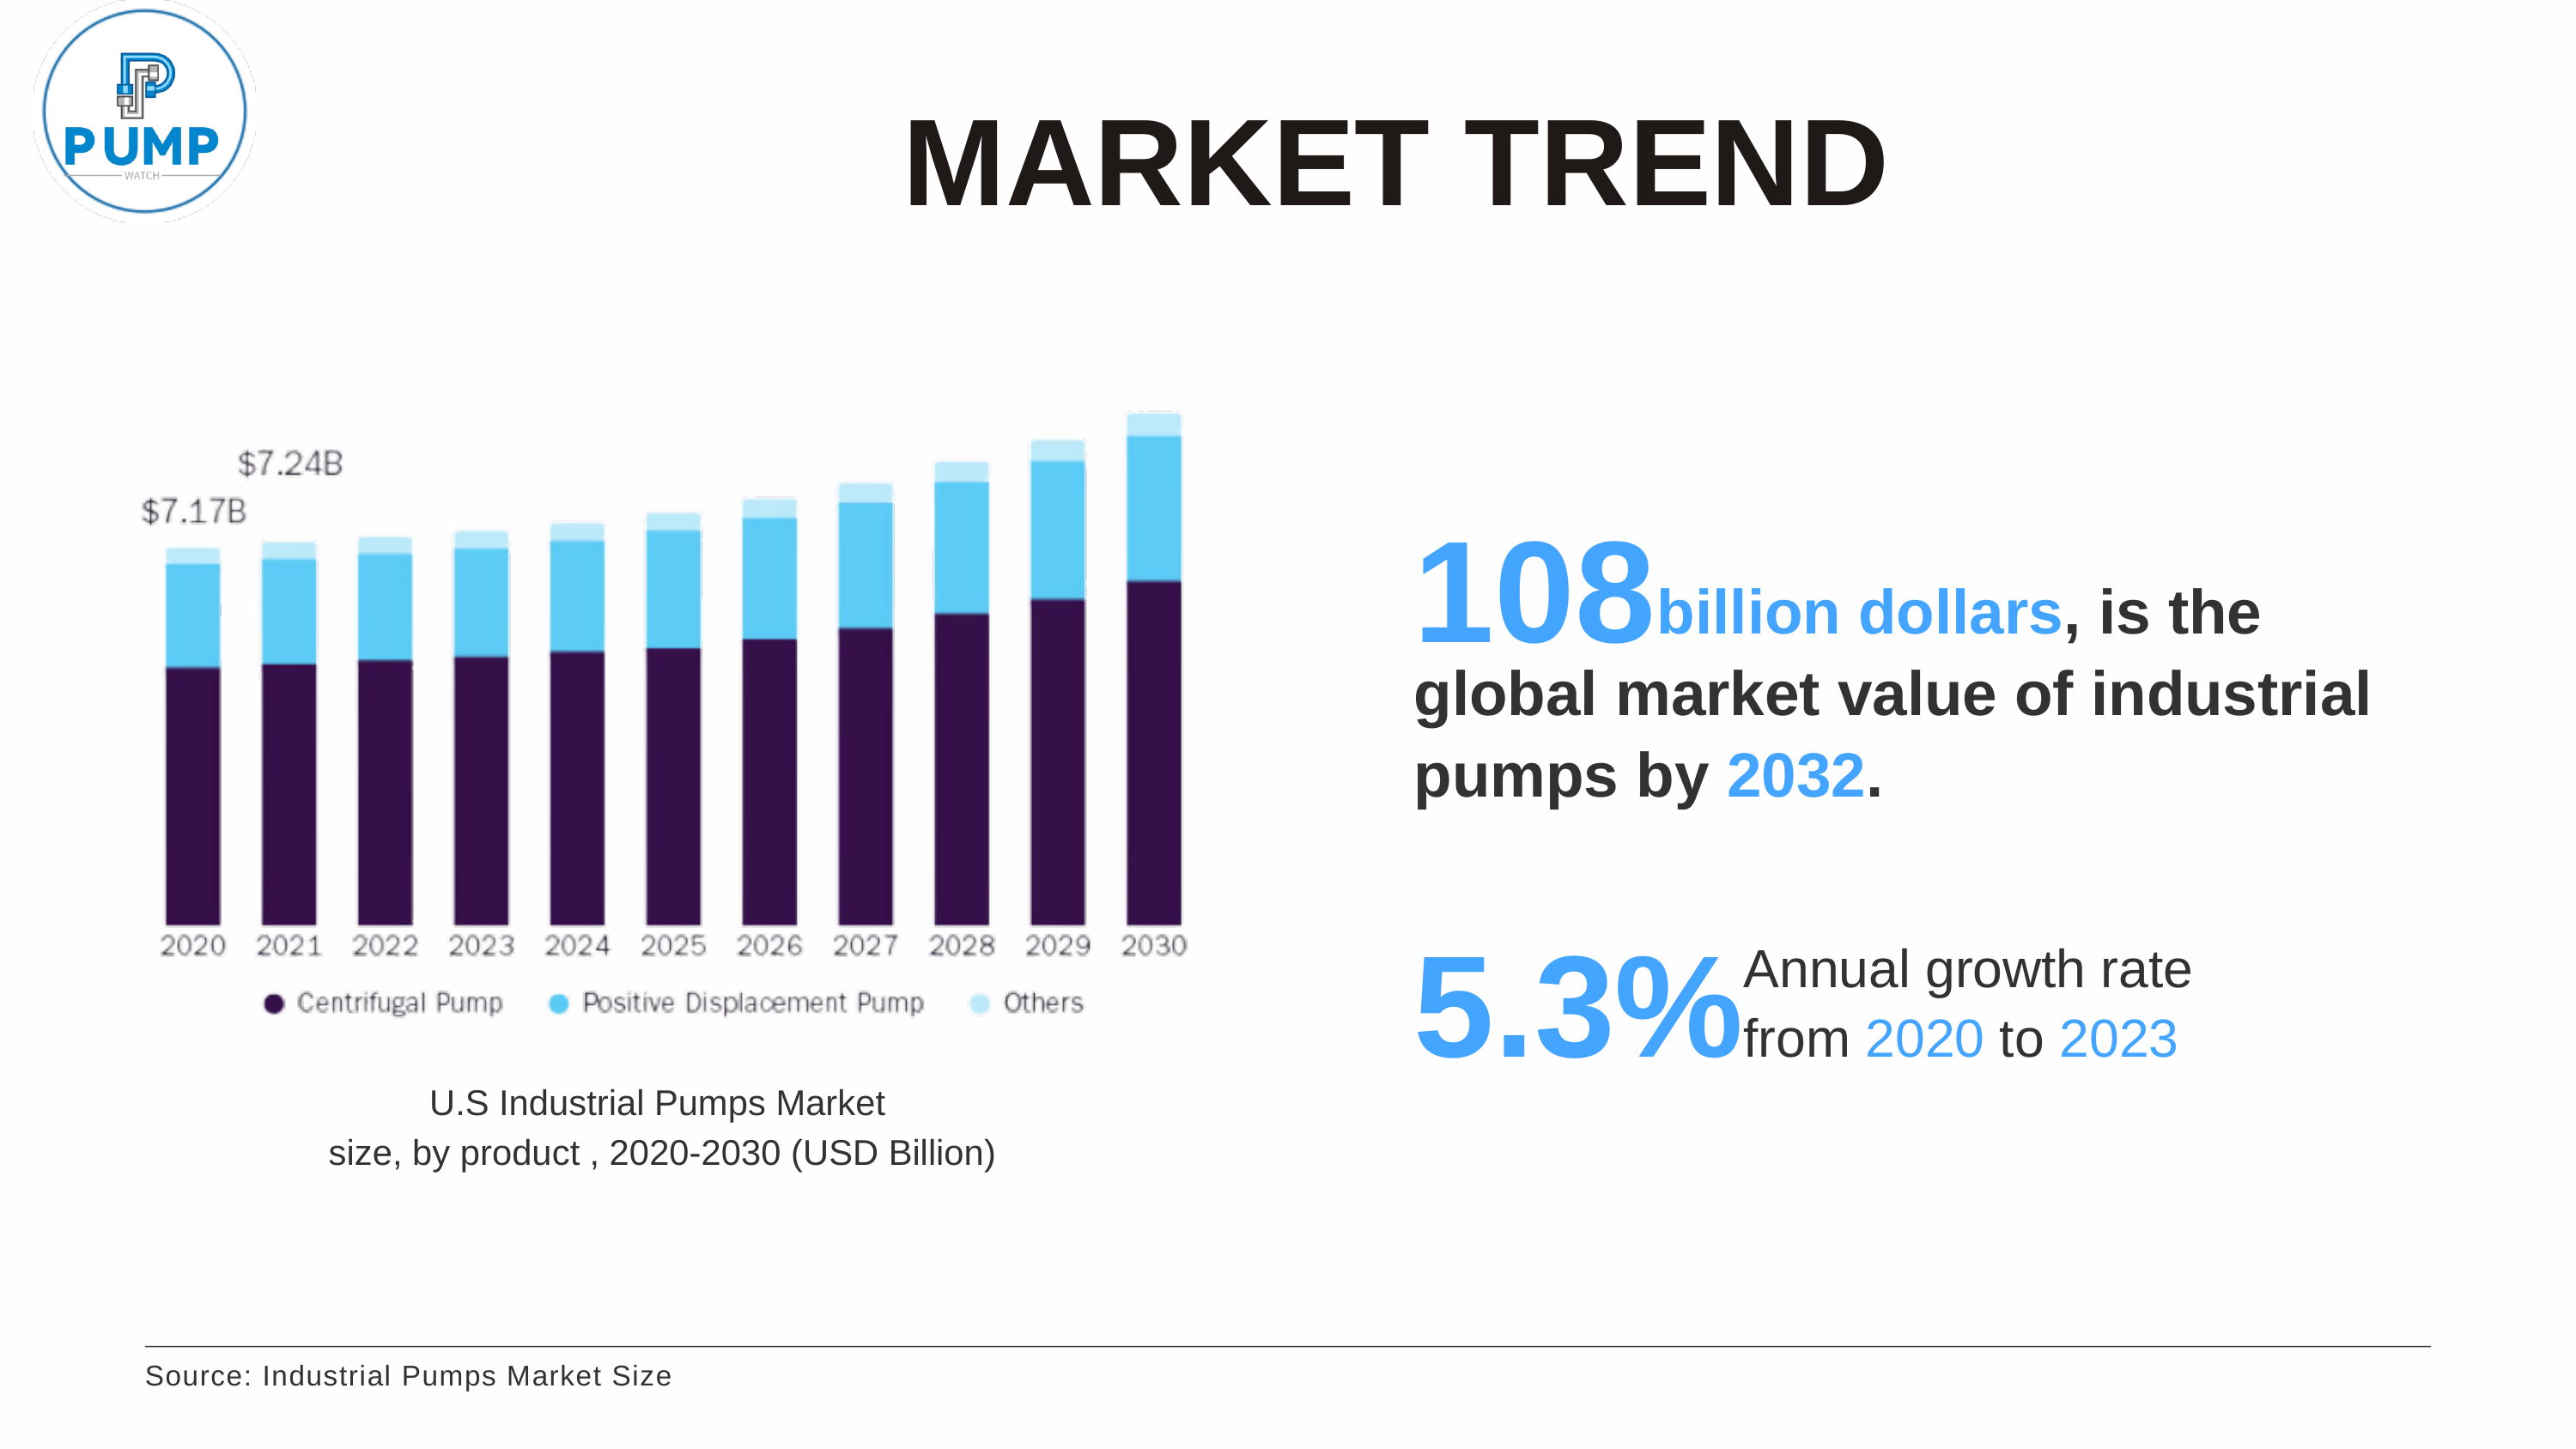

MARKET TREND

108

              billion dollars, is the global market value of industrial pumps by 2032.

5.3%
Annual growth rate
from 2020 to 2023
U.S Industrial Pumps Market
size, by product , 2020-2030 (USD Billion)

Source: Industrial Pumps Market Size